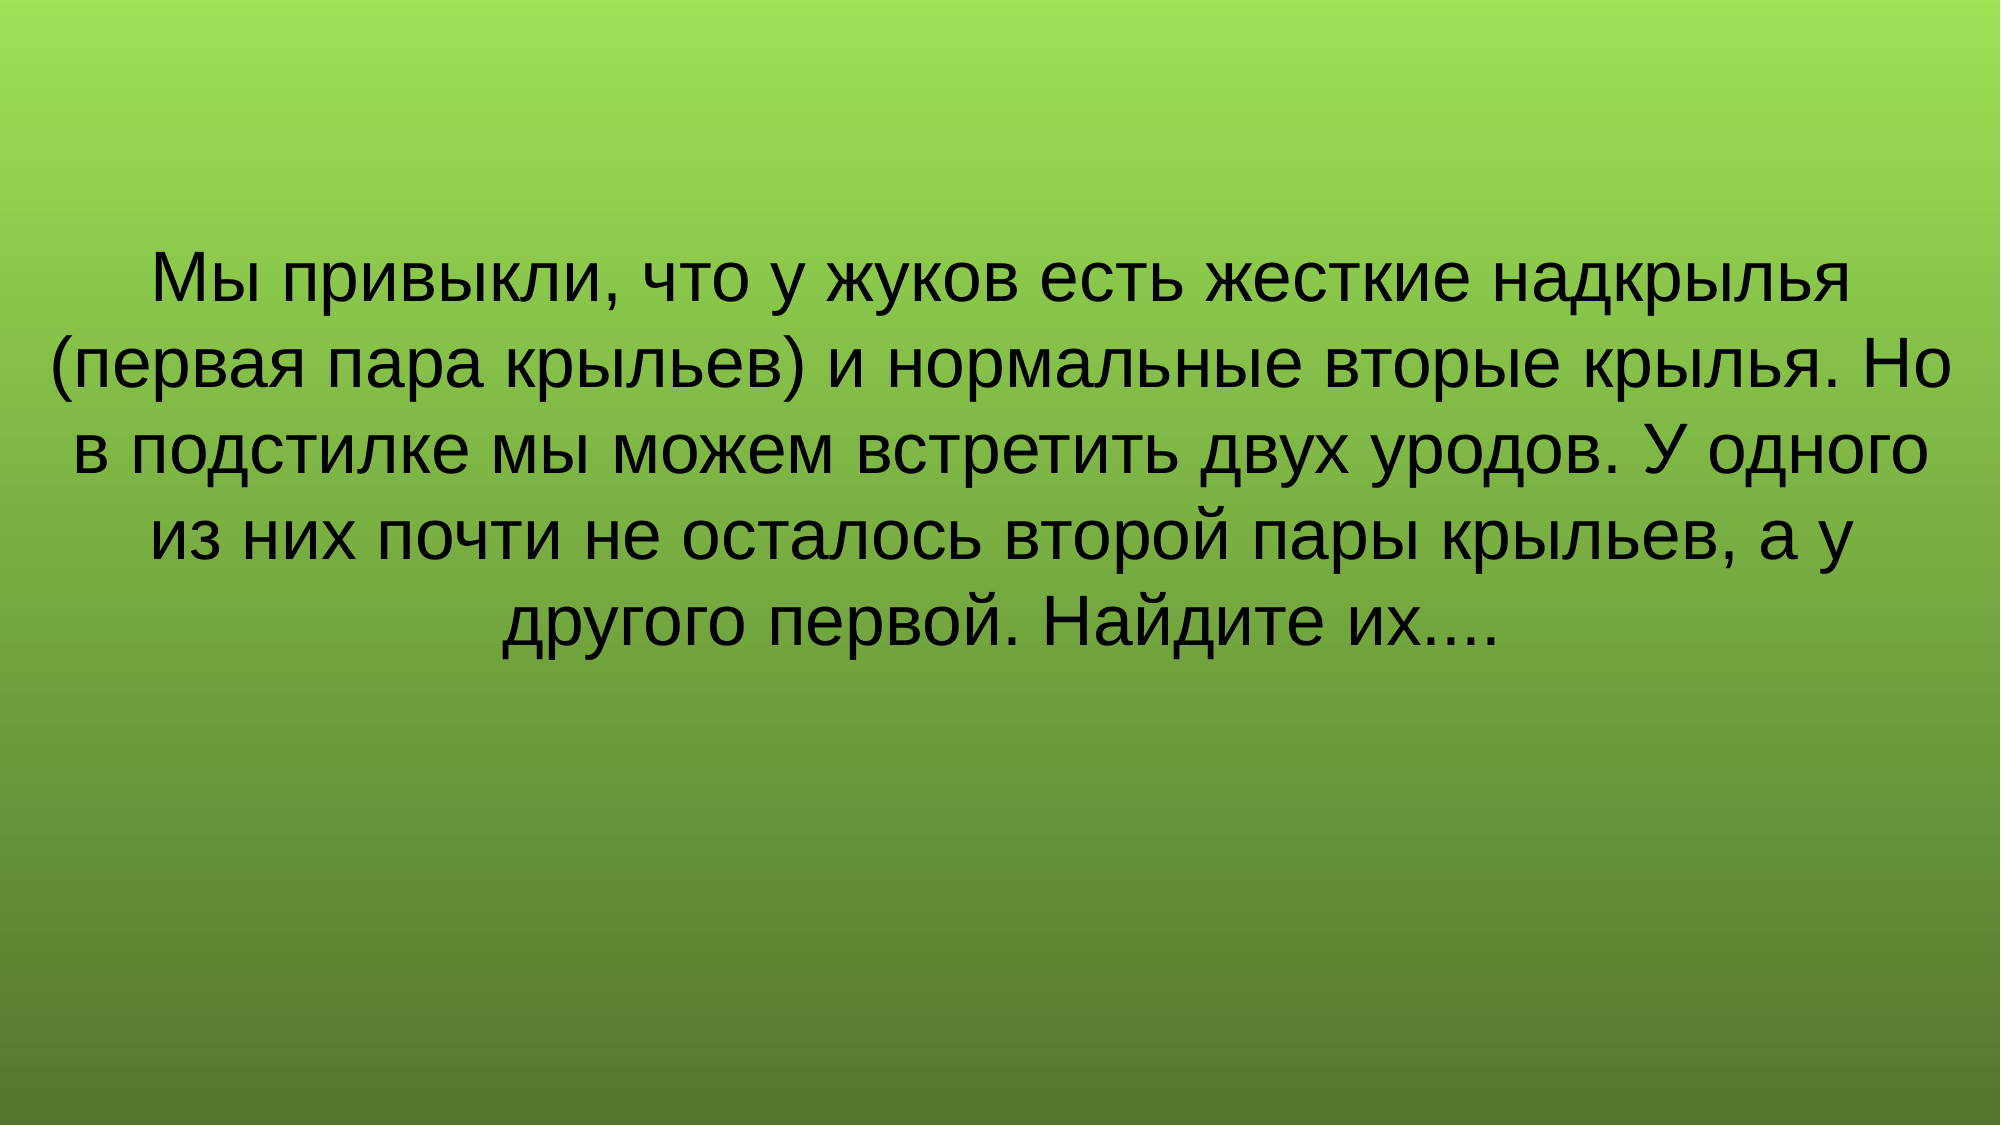

# Мы привыкли, что у жуков есть жесткие надкрылья (первая пара крыльев) и нормальные вторые крылья. Но в подстилке мы можем встретить двух уродов. У одного из них почти не осталось второй пары крыльев, а у другого первой. Найдите их....